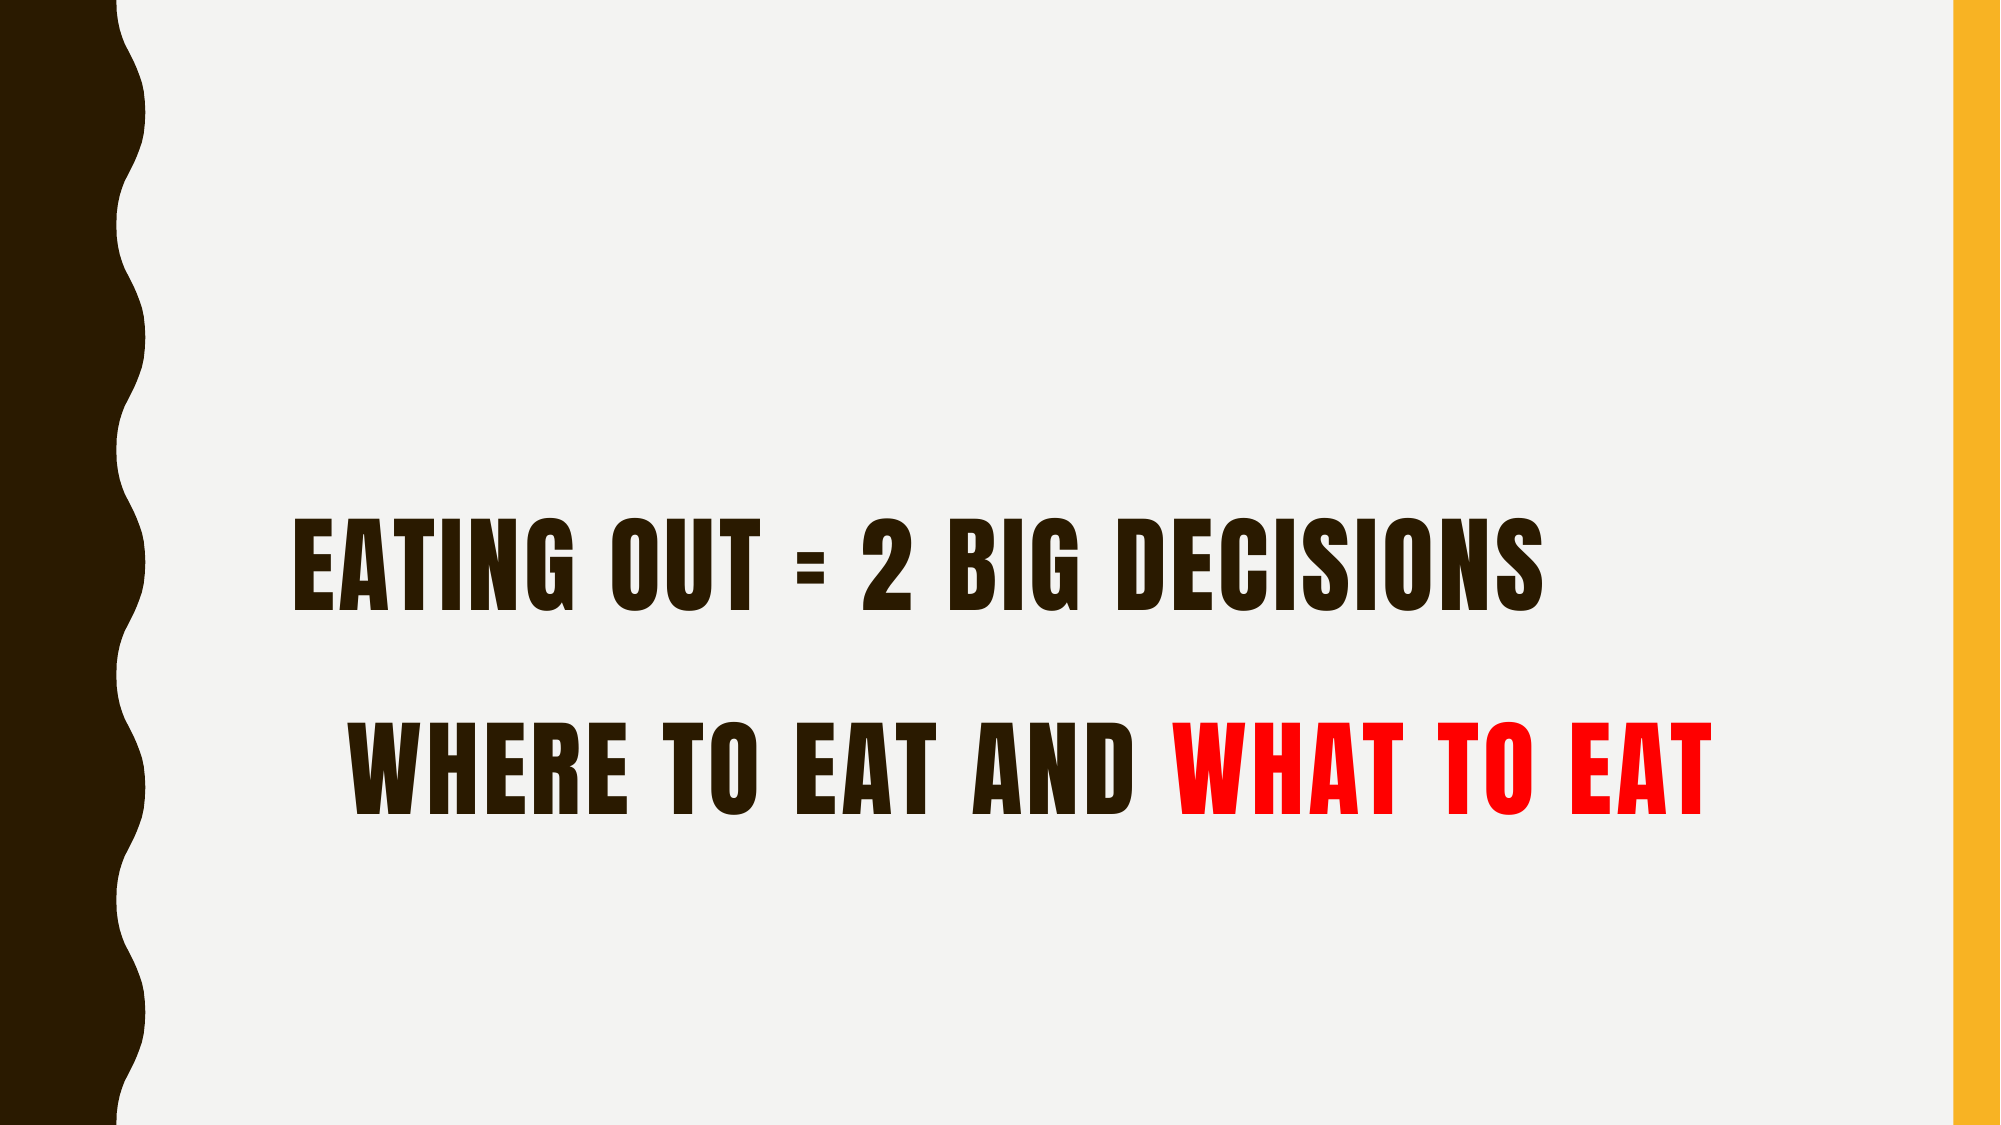

# Eating out = 2 big decisions
Where to eat and what to eat